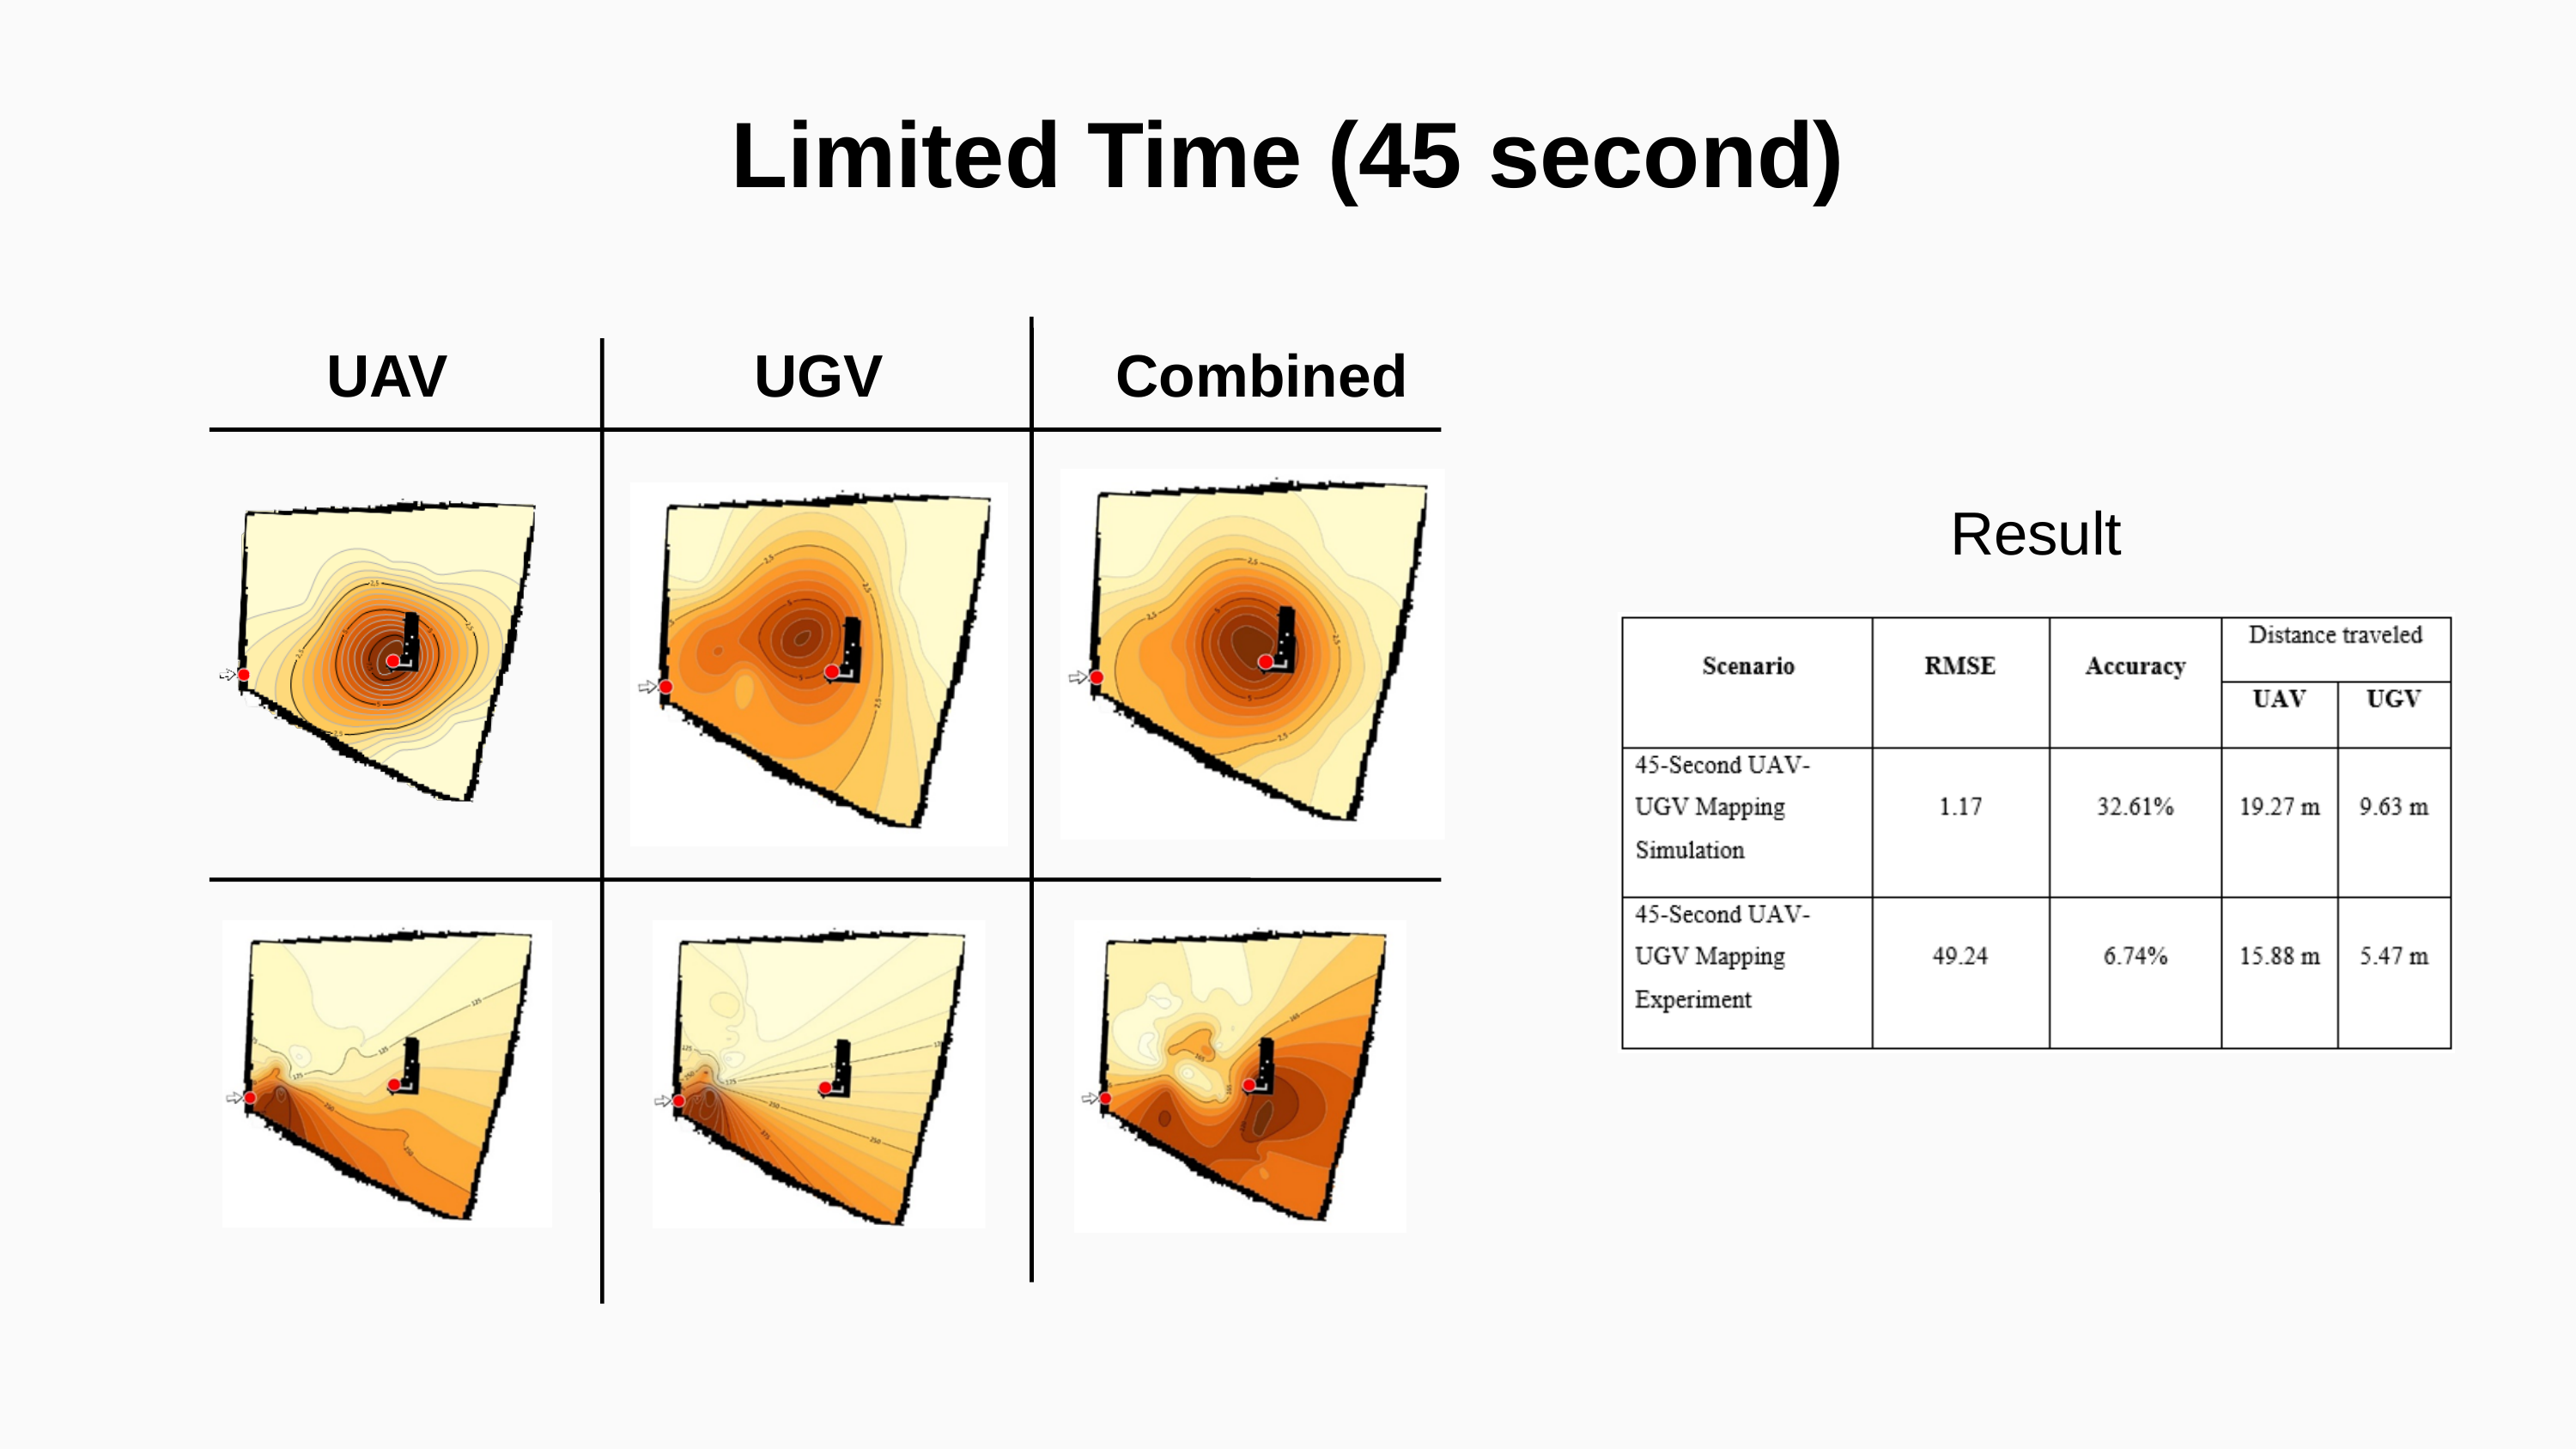

Limited Time (45 second)

UAV
UGV
Combined

Result